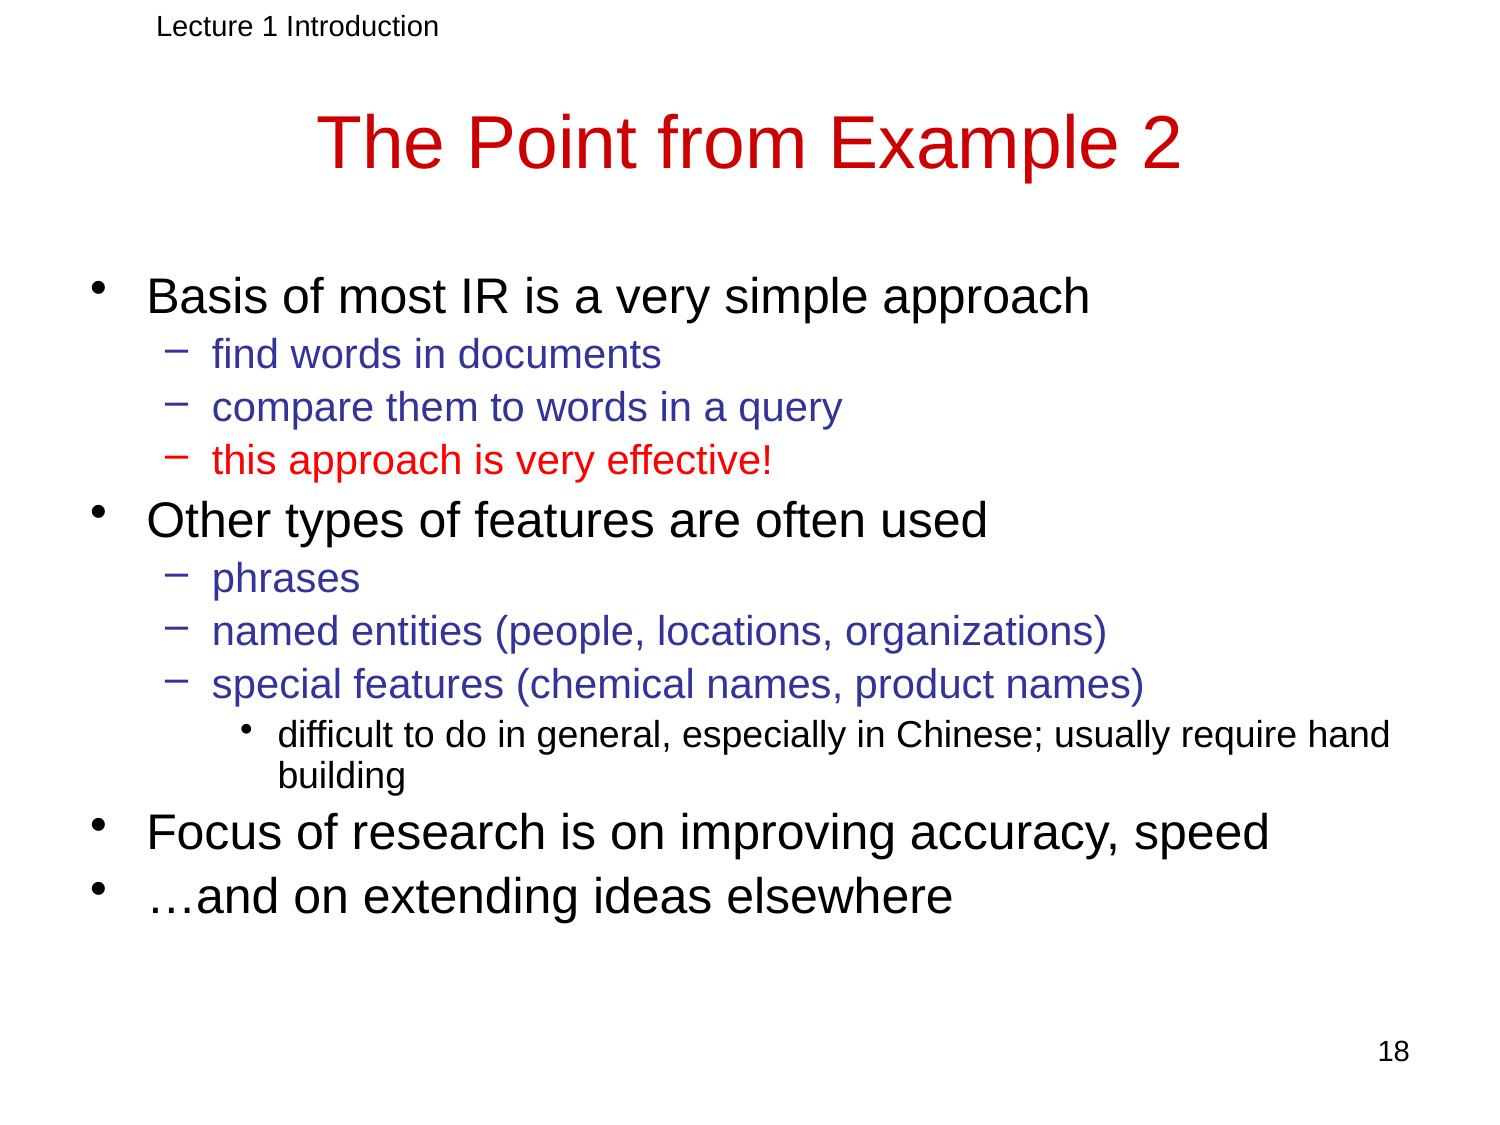

Lecture 1 Introduction
# The Point from Example 2
Basis of most IR is a very simple approach
find words in documents
compare them to words in a query
this approach is very effective!
Other types of features are often used
phrases
named entities (people, locations, organizations)
special features (chemical names, product names)
difficult to do in general, especially in Chinese; usually require hand building
Focus of research is on improving accuracy, speed
…and on extending ideas elsewhere

18